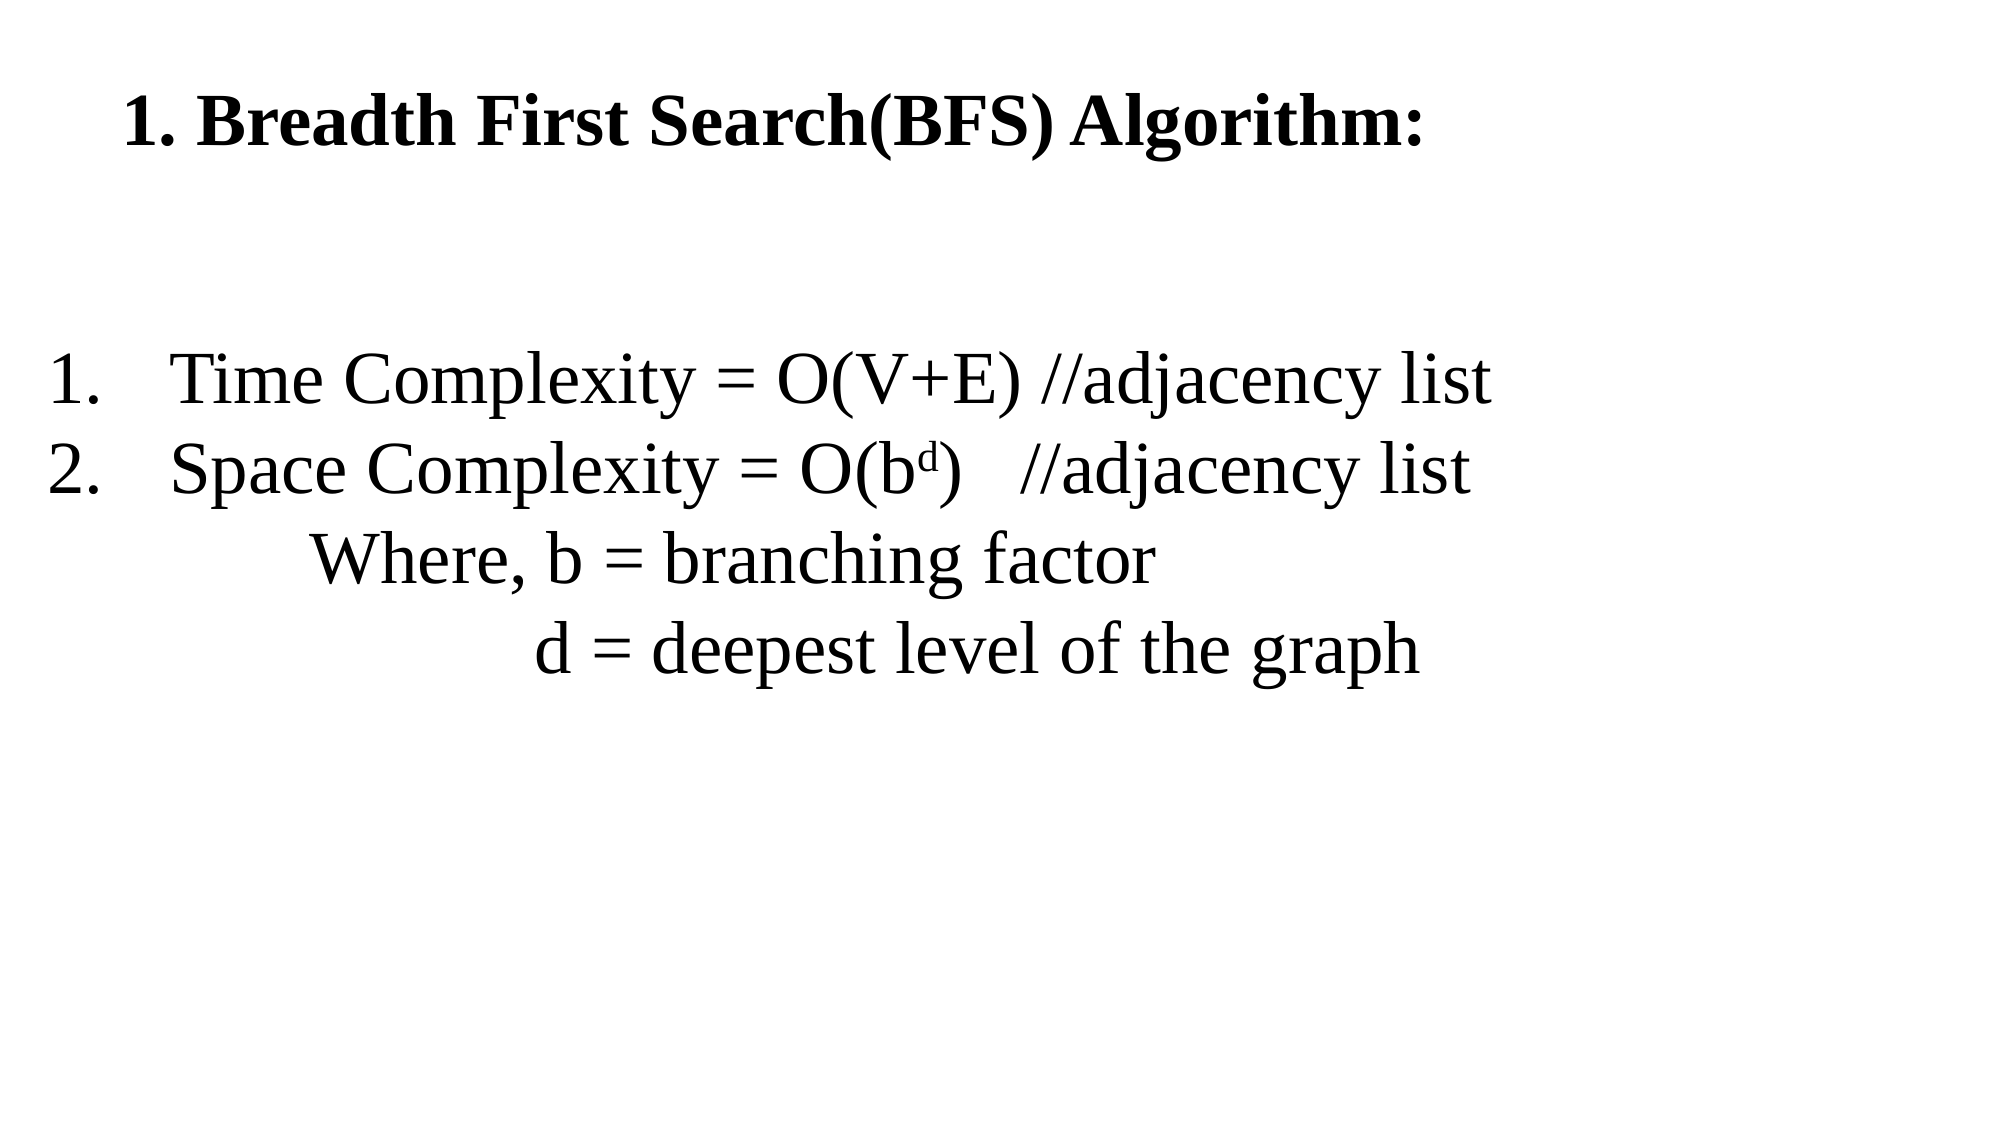

1. Breadth First Search(BFS) Algorithm:
Time Complexity = O(V+E) //adjacency list
Space Complexity = O(bd)   //adjacency list
              Where, b = branching factor
                          d = deepest level of the graph